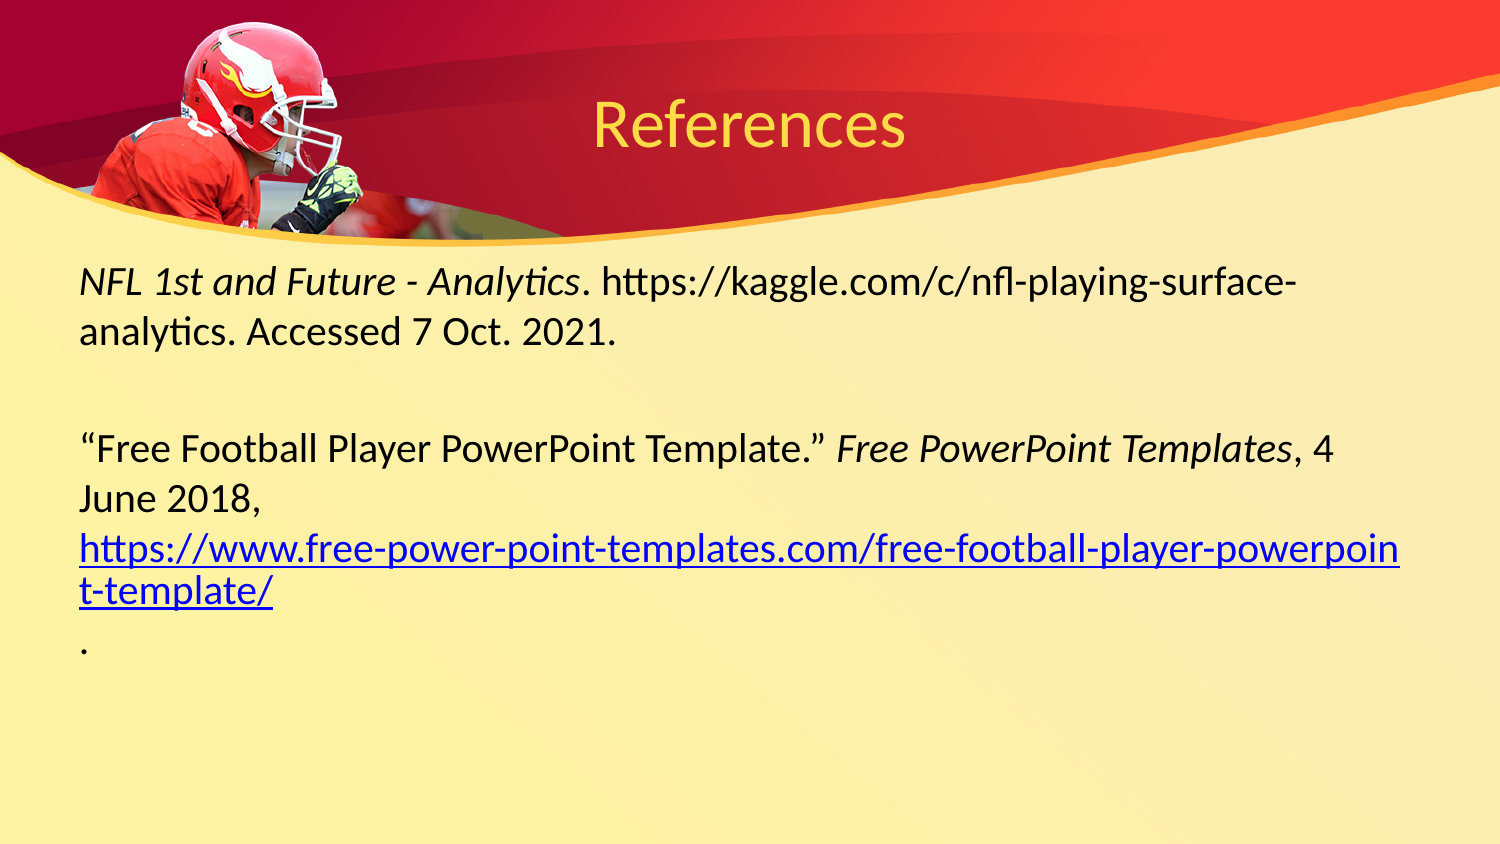

# References
NFL 1st and Future - Analytics. https://kaggle.com/c/nfl-playing-surface-analytics. Accessed 7 Oct. 2021.

“Free Football Player PowerPoint Template.” Free PowerPoint Templates, 4 June 2018, https://www.free-power-point-templates.com/free-football-player-powerpoint-template/.